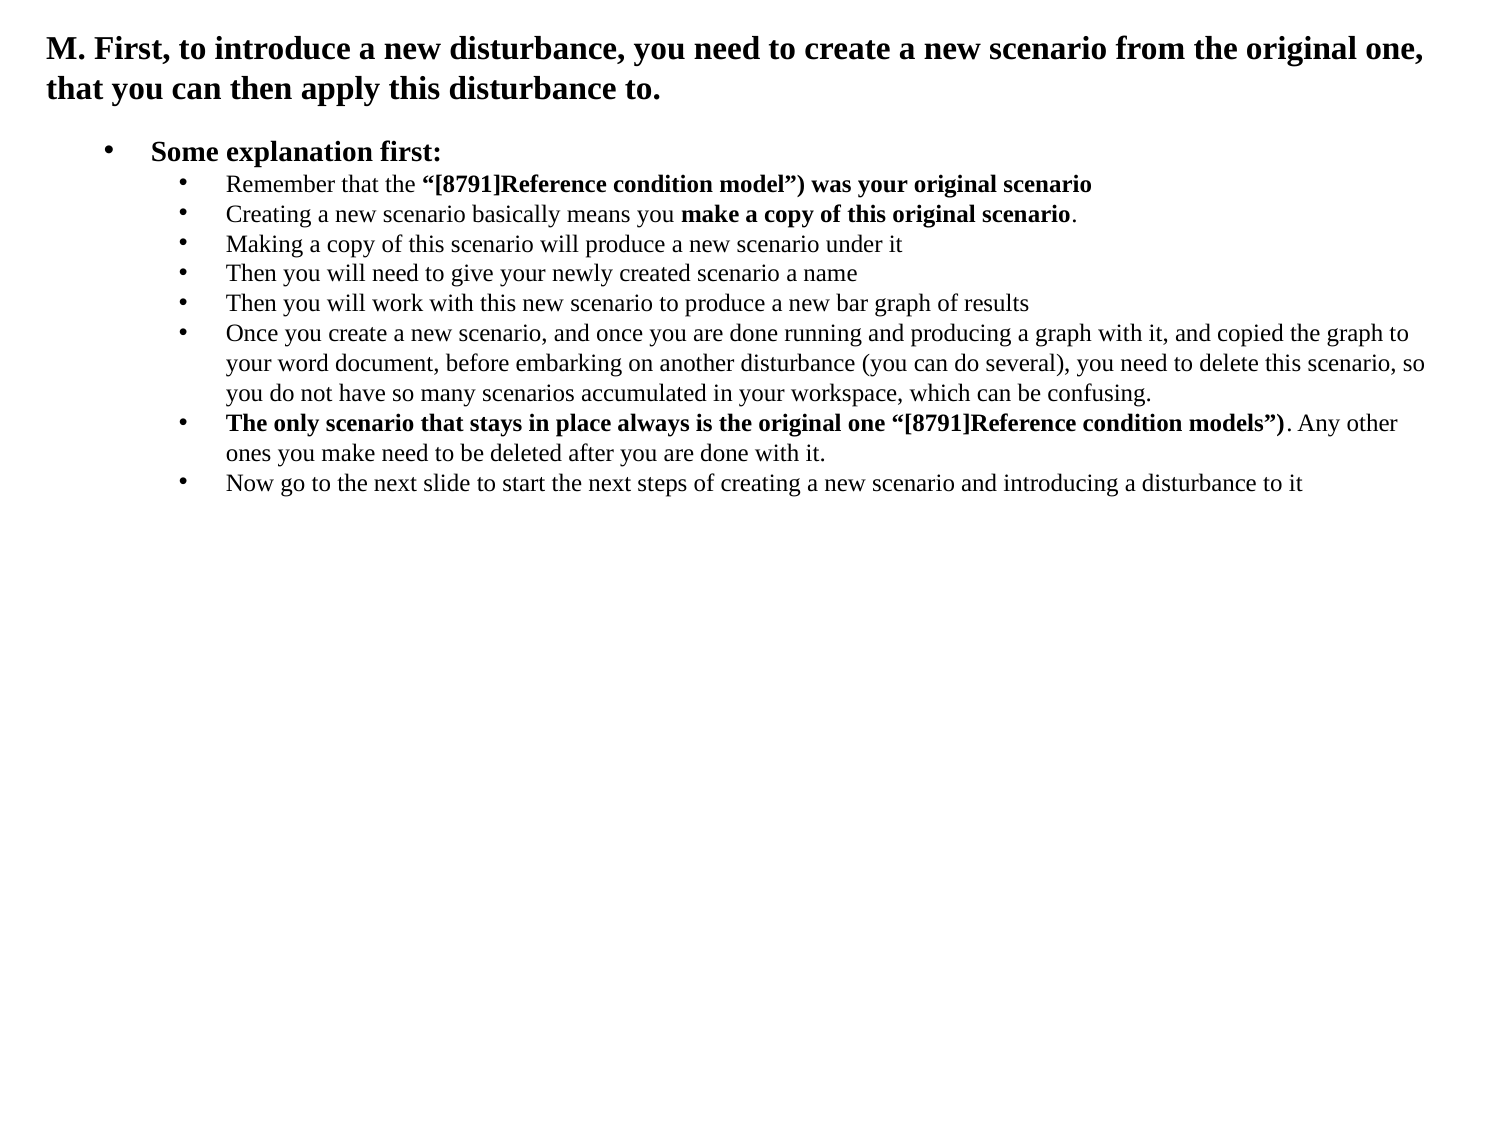

M. First, to introduce a new disturbance, you need to create a new scenario from the original one, that you can then apply this disturbance to.
Some explanation first:
Remember that the “[8791]Reference condition model”) was your original scenario
Creating a new scenario basically means you make a copy of this original scenario.
Making a copy of this scenario will produce a new scenario under it
Then you will need to give your newly created scenario a name
Then you will work with this new scenario to produce a new bar graph of results
Once you create a new scenario, and once you are done running and producing a graph with it, and copied the graph to your word document, before embarking on another disturbance (you can do several), you need to delete this scenario, so you do not have so many scenarios accumulated in your workspace, which can be confusing.
The only scenario that stays in place always is the original one “[8791]Reference condition models”). Any other ones you make need to be deleted after you are done with it.
Now go to the next slide to start the next steps of creating a new scenario and introducing a disturbance to it